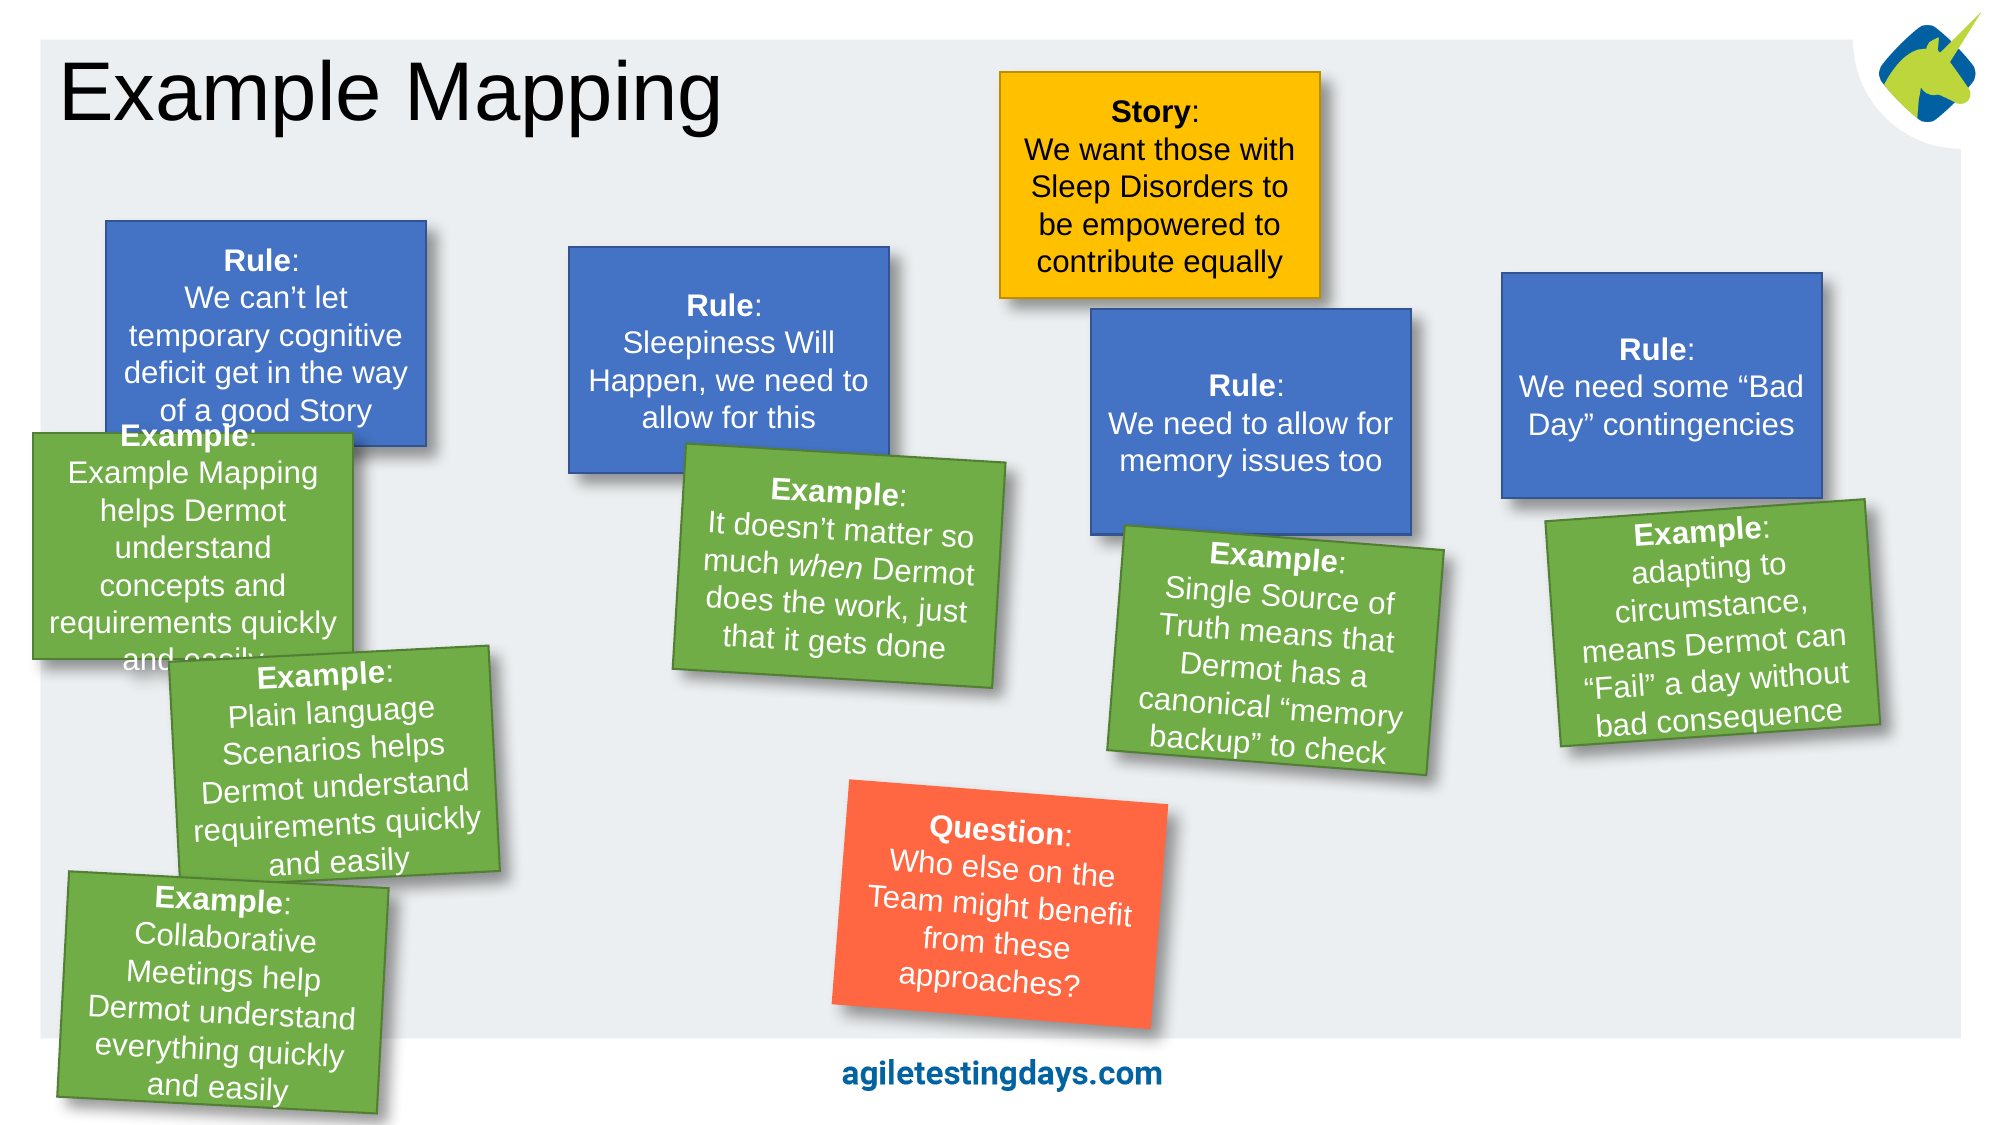

Example Mapping
Story:
We want those with Sleep Disorders to be empowered to contribute equally
Rule:
We can’t let temporary cognitive deficit get in the way of a good Story
Rule:
Sleepiness Will Happen, we need to allow for this
Rule:
We need some “Bad Day” contingencies
Rule:
We need to allow for memory issues too
Example:
Example Mapping helps Dermot understand concepts and requirements quickly and easily
Example:
It doesn’t matter so much when Dermot does the work, just that it gets done
Example:
adapting to circumstance, means Dermot can “Fail” a day without bad consequence
Example:
Single Source of Truth means that Dermot has a canonical “memory backup” to check
Example:
Plain language Scenarios helps Dermot understand requirements quickly and easily
Question:
Who else on the Team might benefit from these approaches?
Example:
Collaborative Meetings help Dermot understand everything quickly and easily